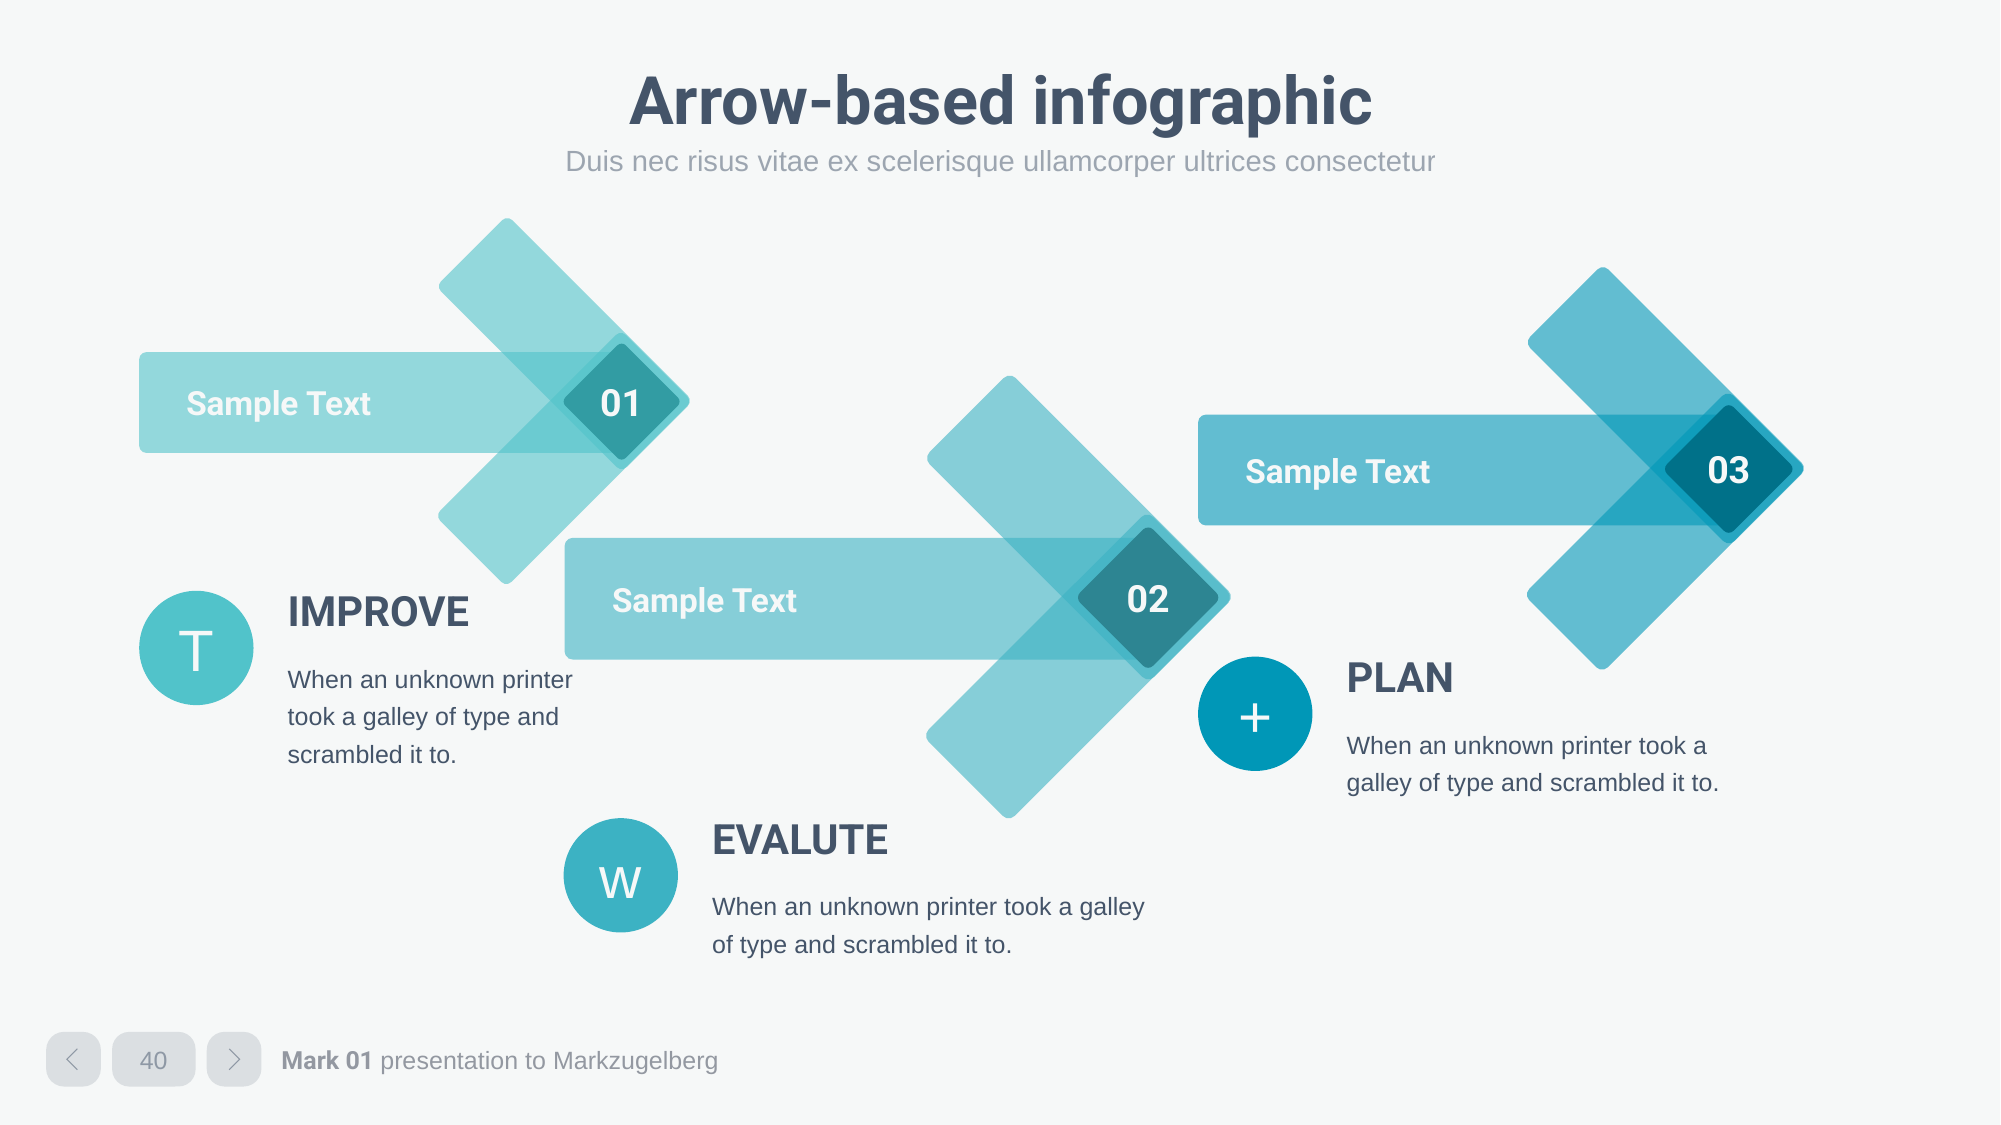

# Arrow-based infographic
Duis nec risus vitae ex scelerisque ullamcorper ultrices consectetur

01
Sample Text

03
Sample Text

02
Sample Text

T
IMPROVE
When an unknown printer took a galley of type and scrambled it to.
+
PLAN
When an unknown printer took a galley of type and scrambled it to.
w
EVALUTE
When an unknown printer took a galley of type and scrambled it to.